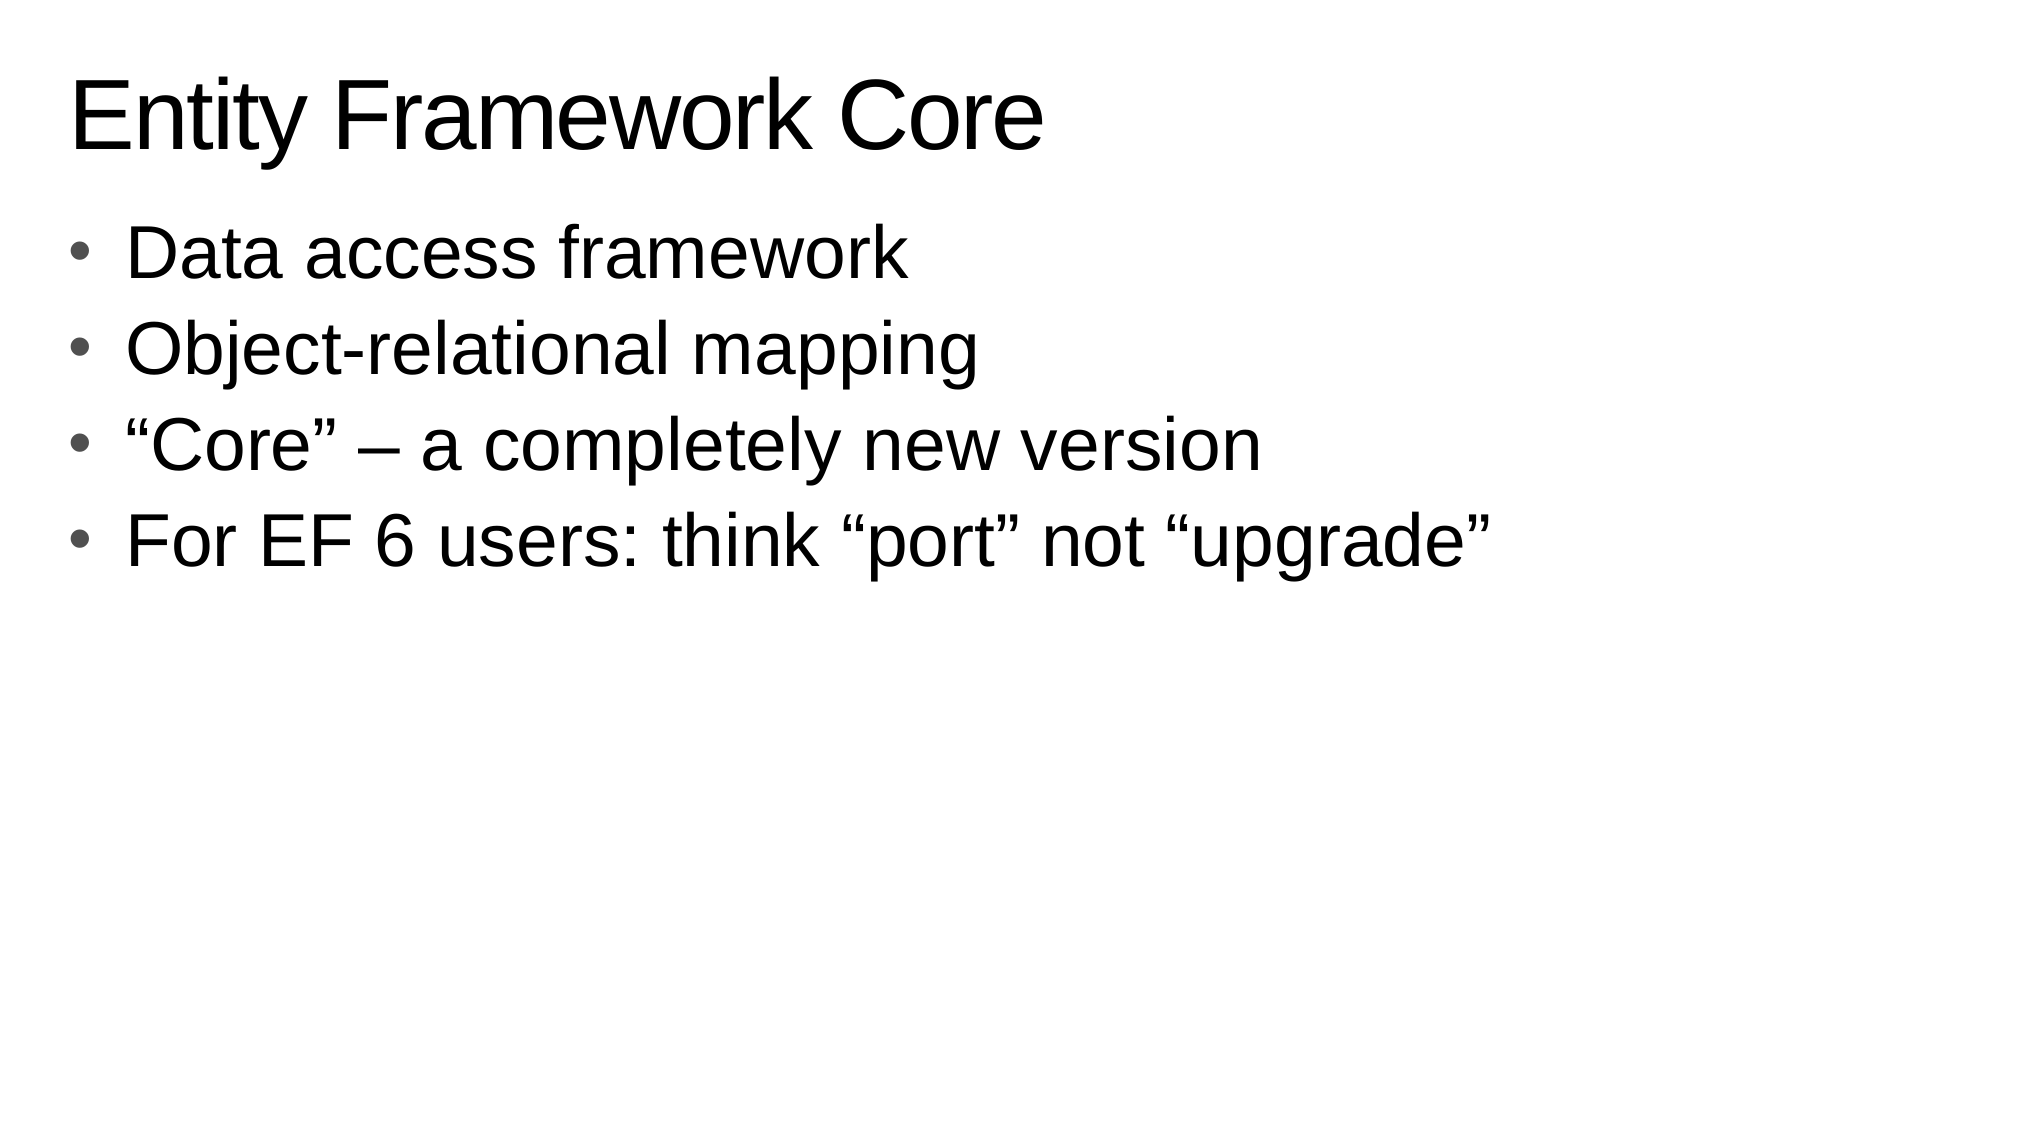

# Entity Framework Core
Data access framework
Object-relational mapping
“Core” – a completely new version
For EF 6 users: think “port” not “upgrade”